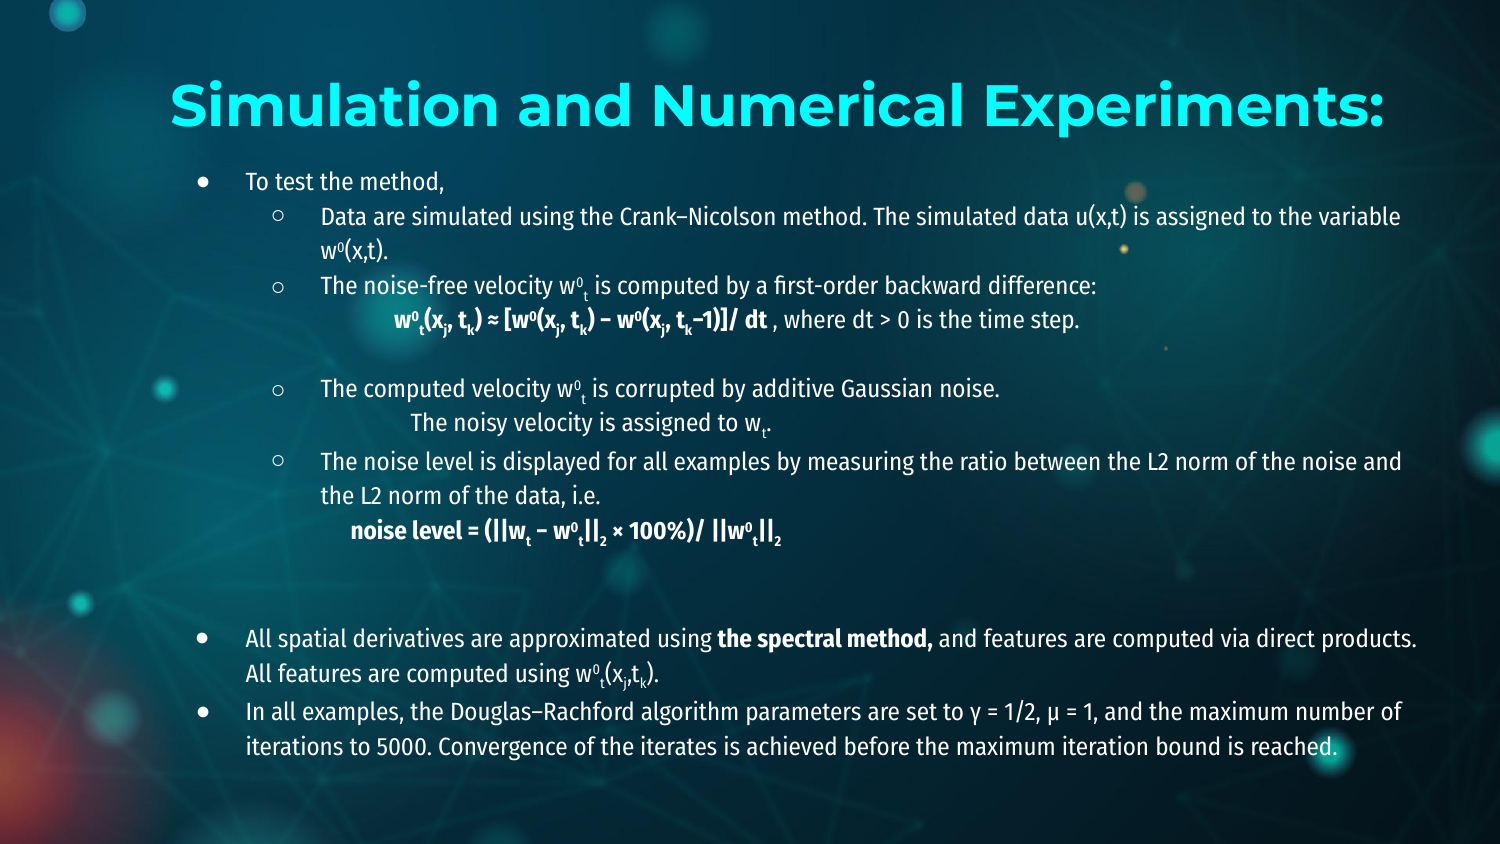

Simulation and Numerical Experiments:
To test the method,
Data are simulated using the Crank–Nicolson method. The simulated data u(x,t) is assigned to the variable w0(x,t).
The noise-free velocity w0t is computed by a first-order backward difference:
              w0t(xj, tk) ≈ [w0(xj, tk) − w0(xj, tk−1)]/ dt , where dt > 0 is the time step.

The computed velocity w0t is corrupted by additive Gaussian noise.
               The noisy velocity is assigned to wt.
The noise level is displayed for all examples by measuring the ratio between the L2 norm of the noise and the L2 norm of the data, i.e.
                              noise level = (||wt − w0t||2 × 100%)/ ||w0t||2

All spatial derivatives are approximated using the spectral method, and features are computed via direct products. All features are computed using w0t(xj,tk).
In all examples, the Douglas–Rachford algorithm parameters are set to γ = 1/2, μ = 1, and the maximum number of iterations to 5000. Convergence of the iterates is achieved before the maximum iteration bound is reached.